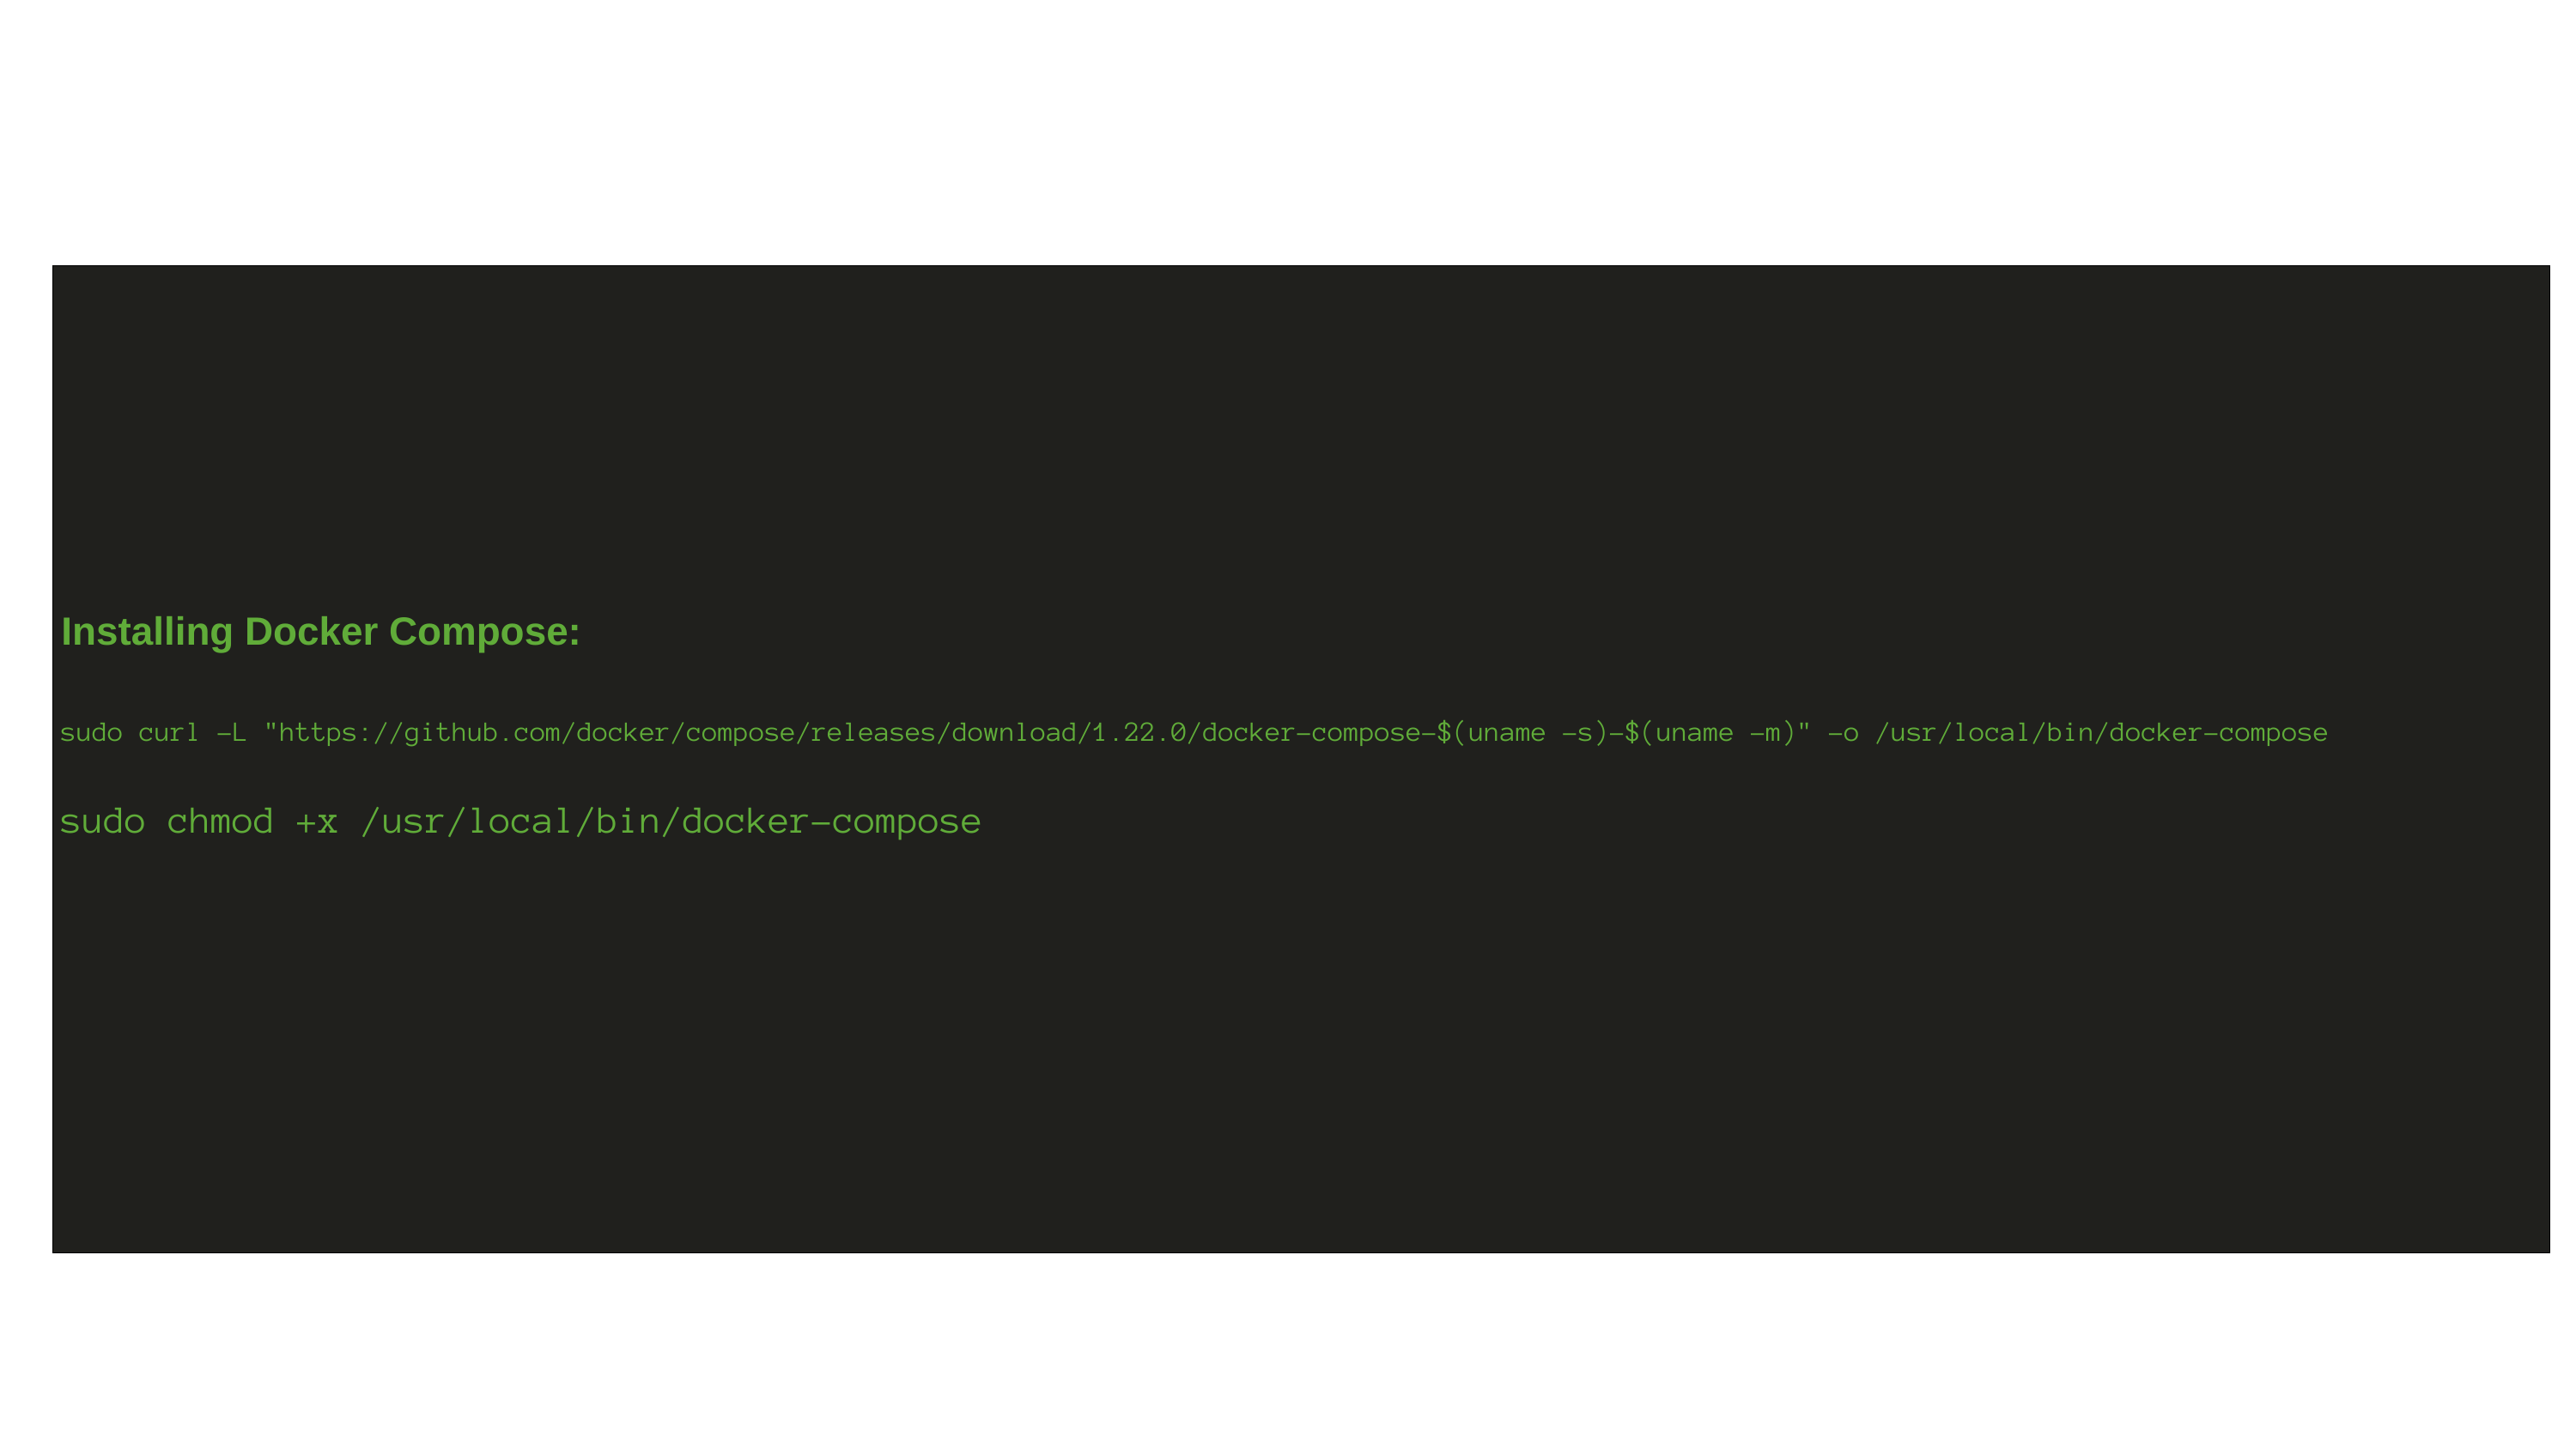

| Installing Docker Compose: sudo curl -L "https://github.com/docker/compose/releases/download/1.22.0/docker-compose-$(uname -s)-$(uname -m)" -o /usr/local/bin/docker-compose sudo chmod +x /usr/local/bin/docker-compose |
| --- |